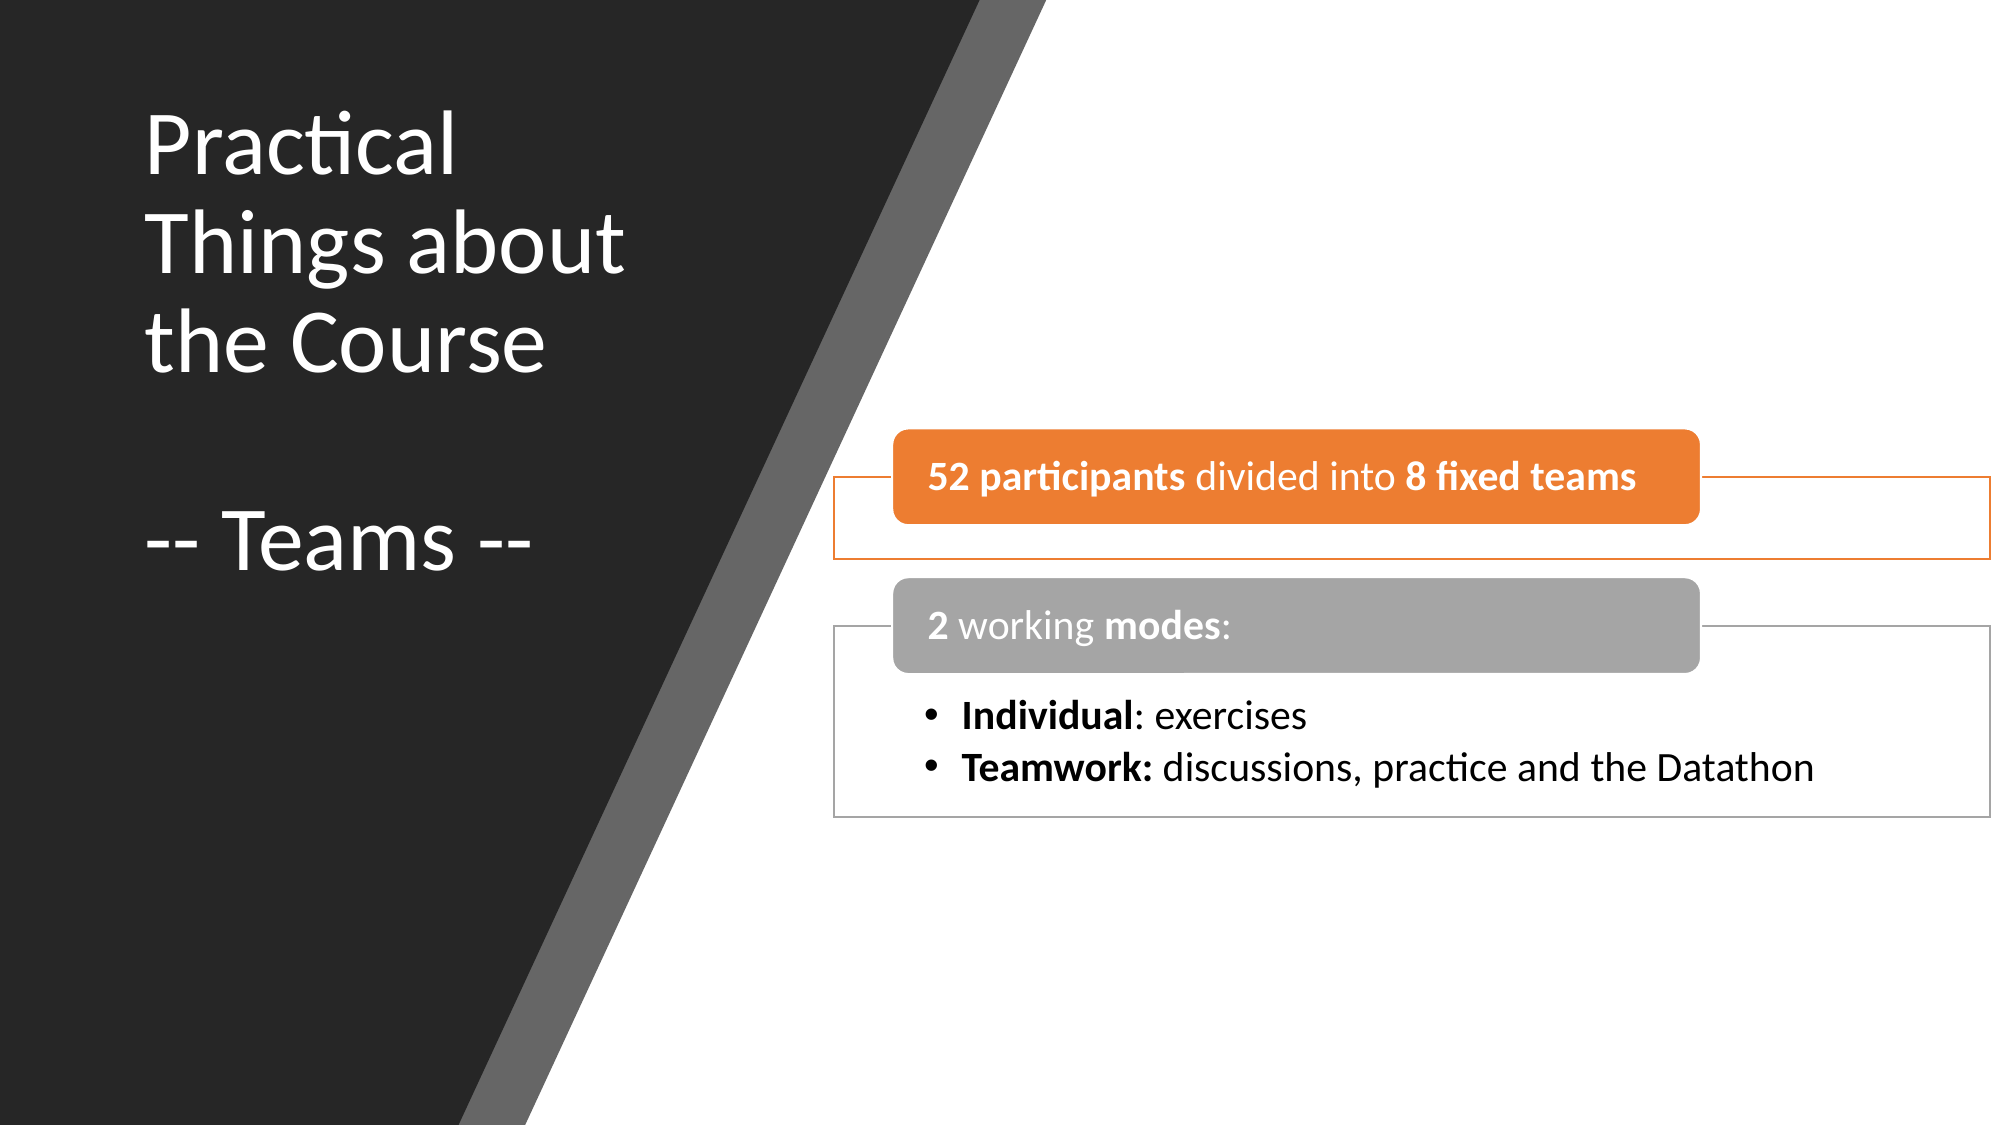

# Practical Things about the Course -- Teams --

52 participants divided into 8 fixed teams

2 working modes:

Individual: exercises
Teamwork: discussions, practice and the Datathon